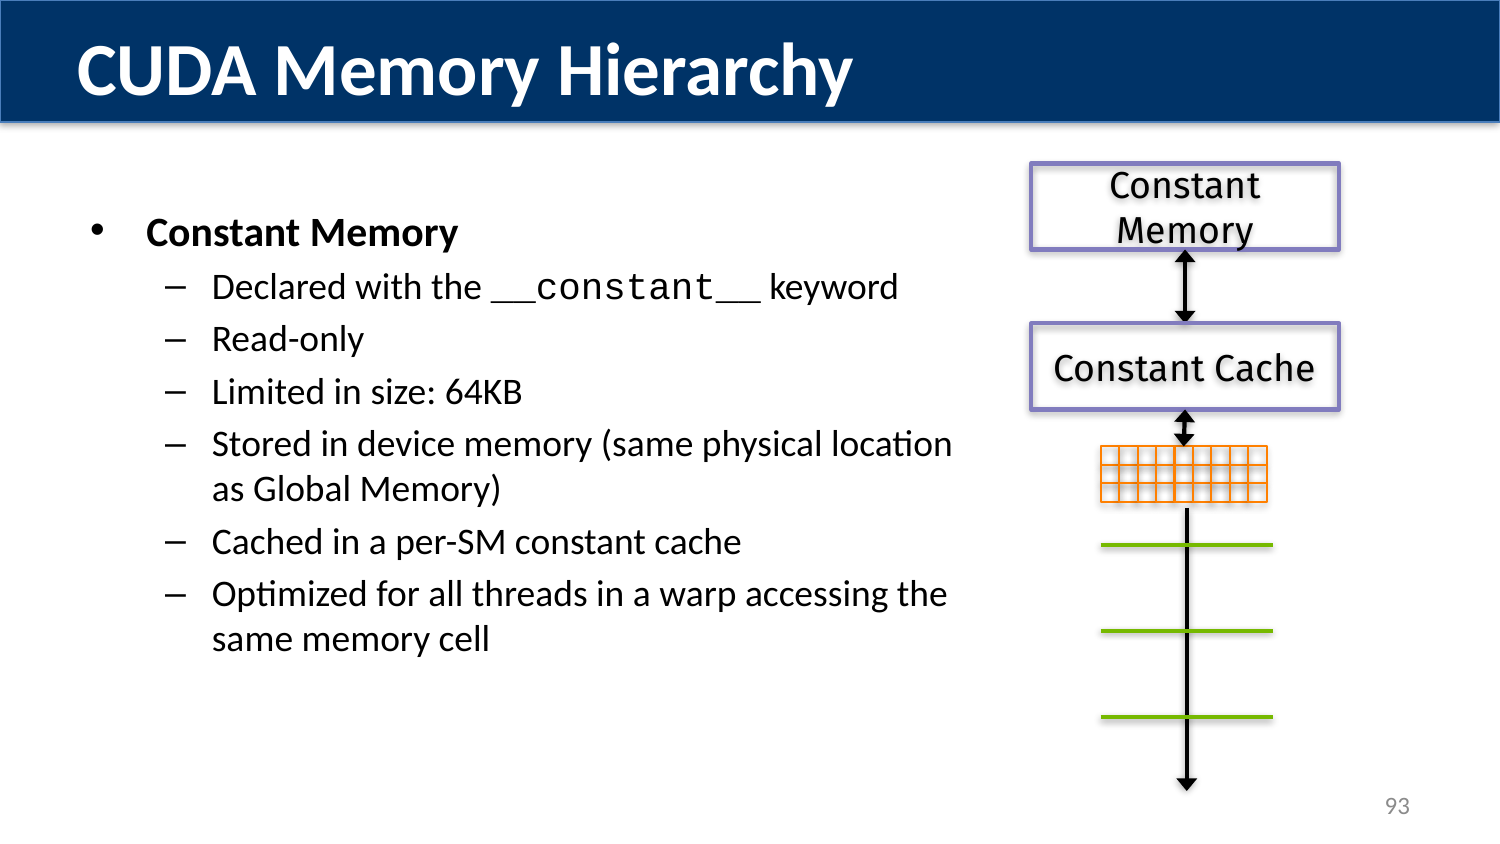

CUDA Memory Hierarchy
Constant Memory
Constant Memory
Declared with the __constant__ keyword
Read-only
Limited in size: 64KB
Stored in device memory (same physical location as Global Memory)
Cached in a per-SM constant cache
Optimized for all threads in a warp accessing the same memory cell
Constant Cache

93